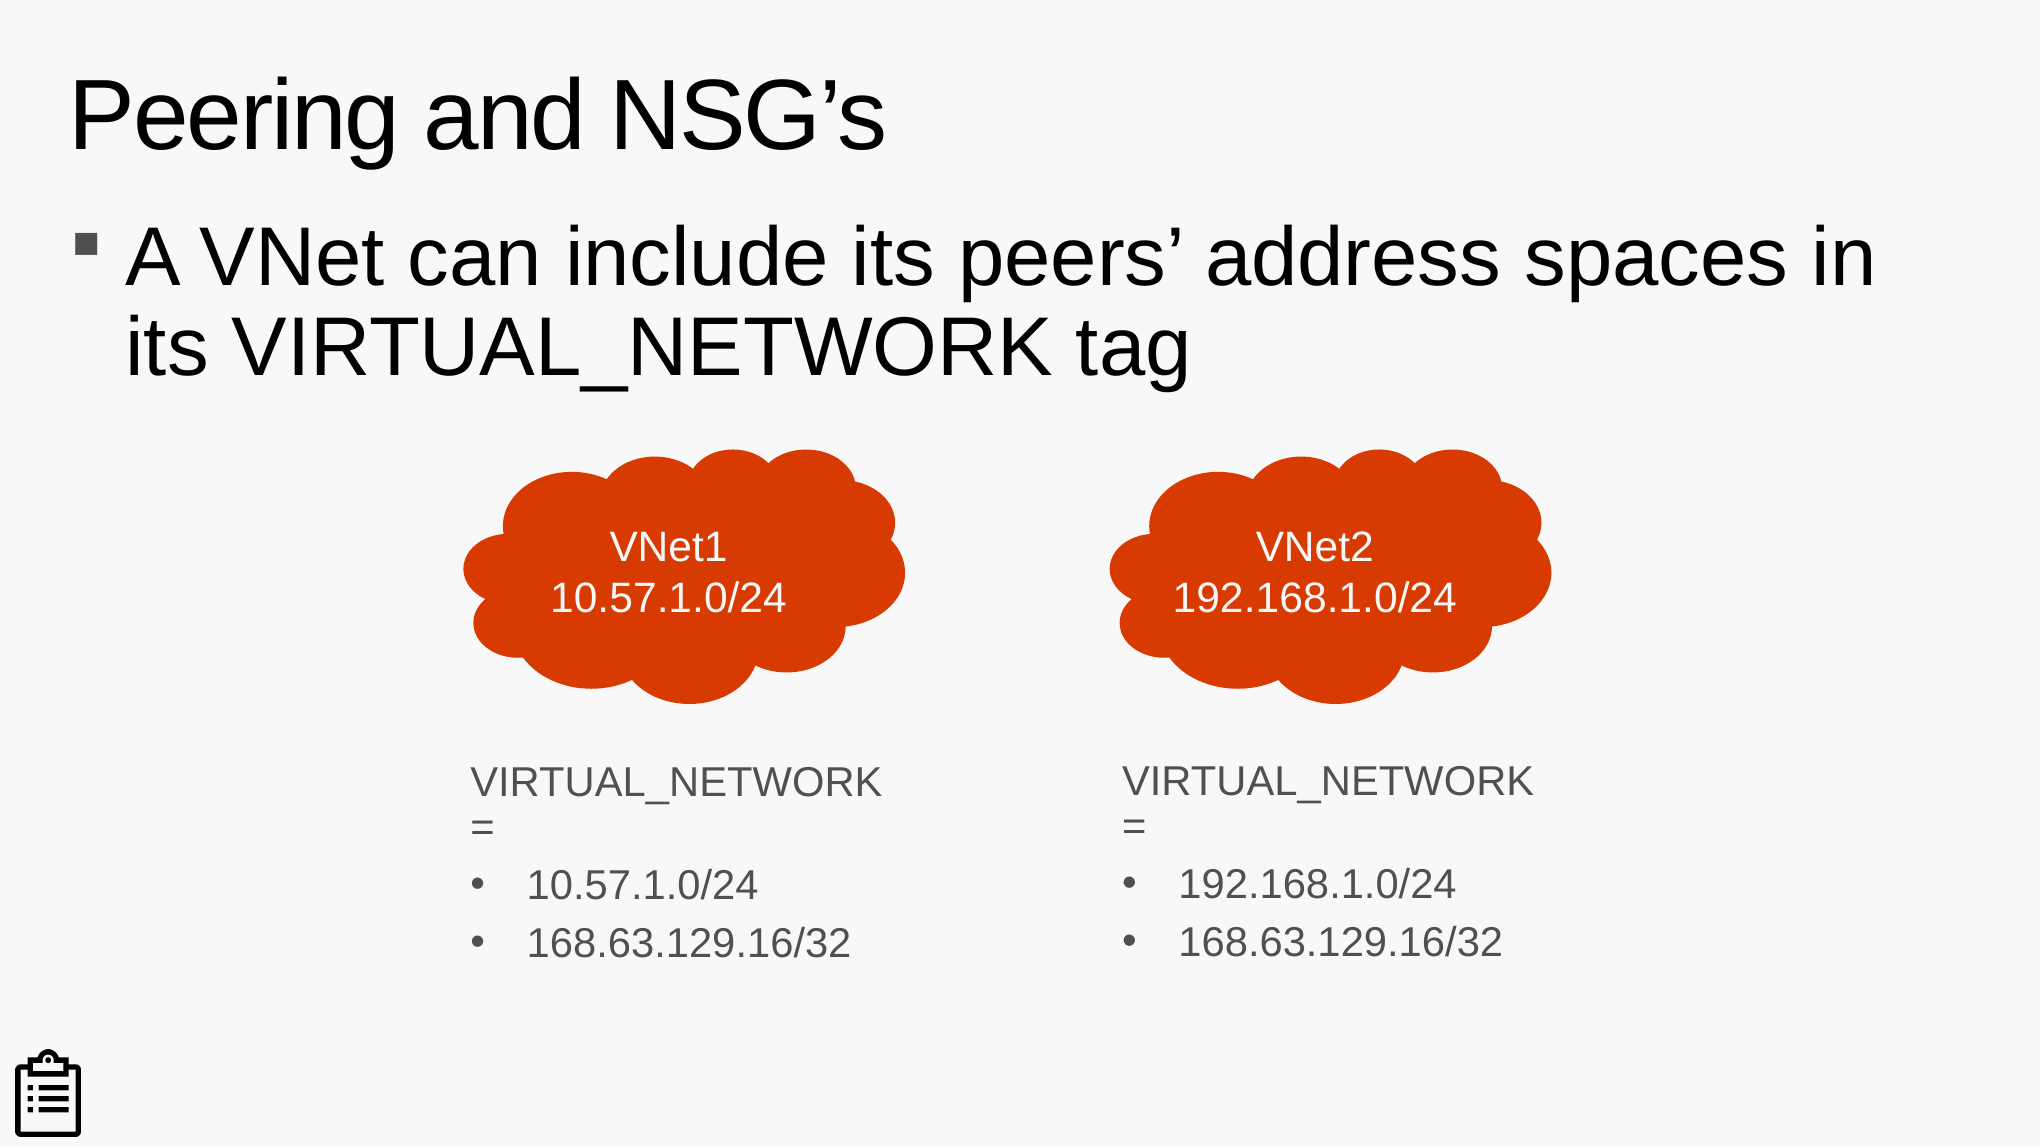

# Peering and NSG’s
A VNet can include its peers’ address spaces in its VIRTUAL_NETWORK tag
VNet1
10.57.1.0/24
VNet2
192.168.1.0/24
VIRTUAL_NETWORK =
192.168.1.0/24
168.63.129.16/32
VIRTUAL_NETWORK =
10.57.1.0/24
168.63.129.16/32